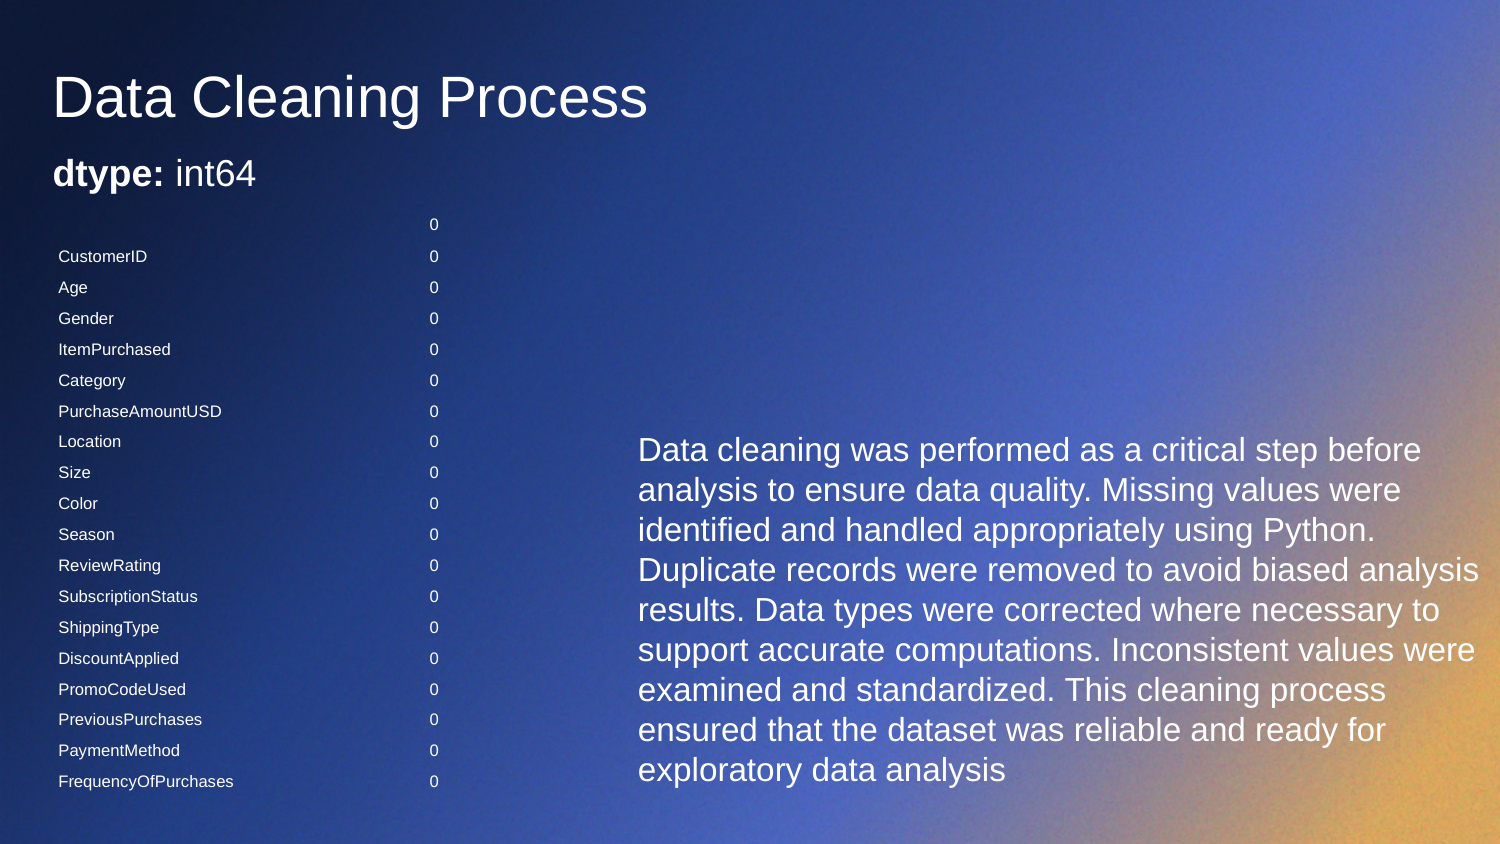

# Data Cleaning Process
dtype: int64
|  | 0 |
| --- | --- |
| CustomerID | 0 |
| Age | 0 |
| Gender | 0 |
| ItemPurchased | 0 |
| Category | 0 |
| PurchaseAmountUSD | 0 |
| Location | 0 |
| Size | 0 |
| Color | 0 |
| Season | 0 |
| ReviewRating | 0 |
| SubscriptionStatus | 0 |
| ShippingType | 0 |
| DiscountApplied | 0 |
| PromoCodeUsed | 0 |
| PreviousPurchases | 0 |
| PaymentMethod | 0 |
| FrequencyOfPurchases | 0 |
Data cleaning was performed as a critical step before analysis to ensure data quality. Missing values were identified and handled appropriately using Python. Duplicate records were removed to avoid biased analysis results. Data types were corrected where necessary to support accurate computations. Inconsistent values were examined and standardized. This cleaning process ensured that the dataset was reliable and ready for exploratory data analysis